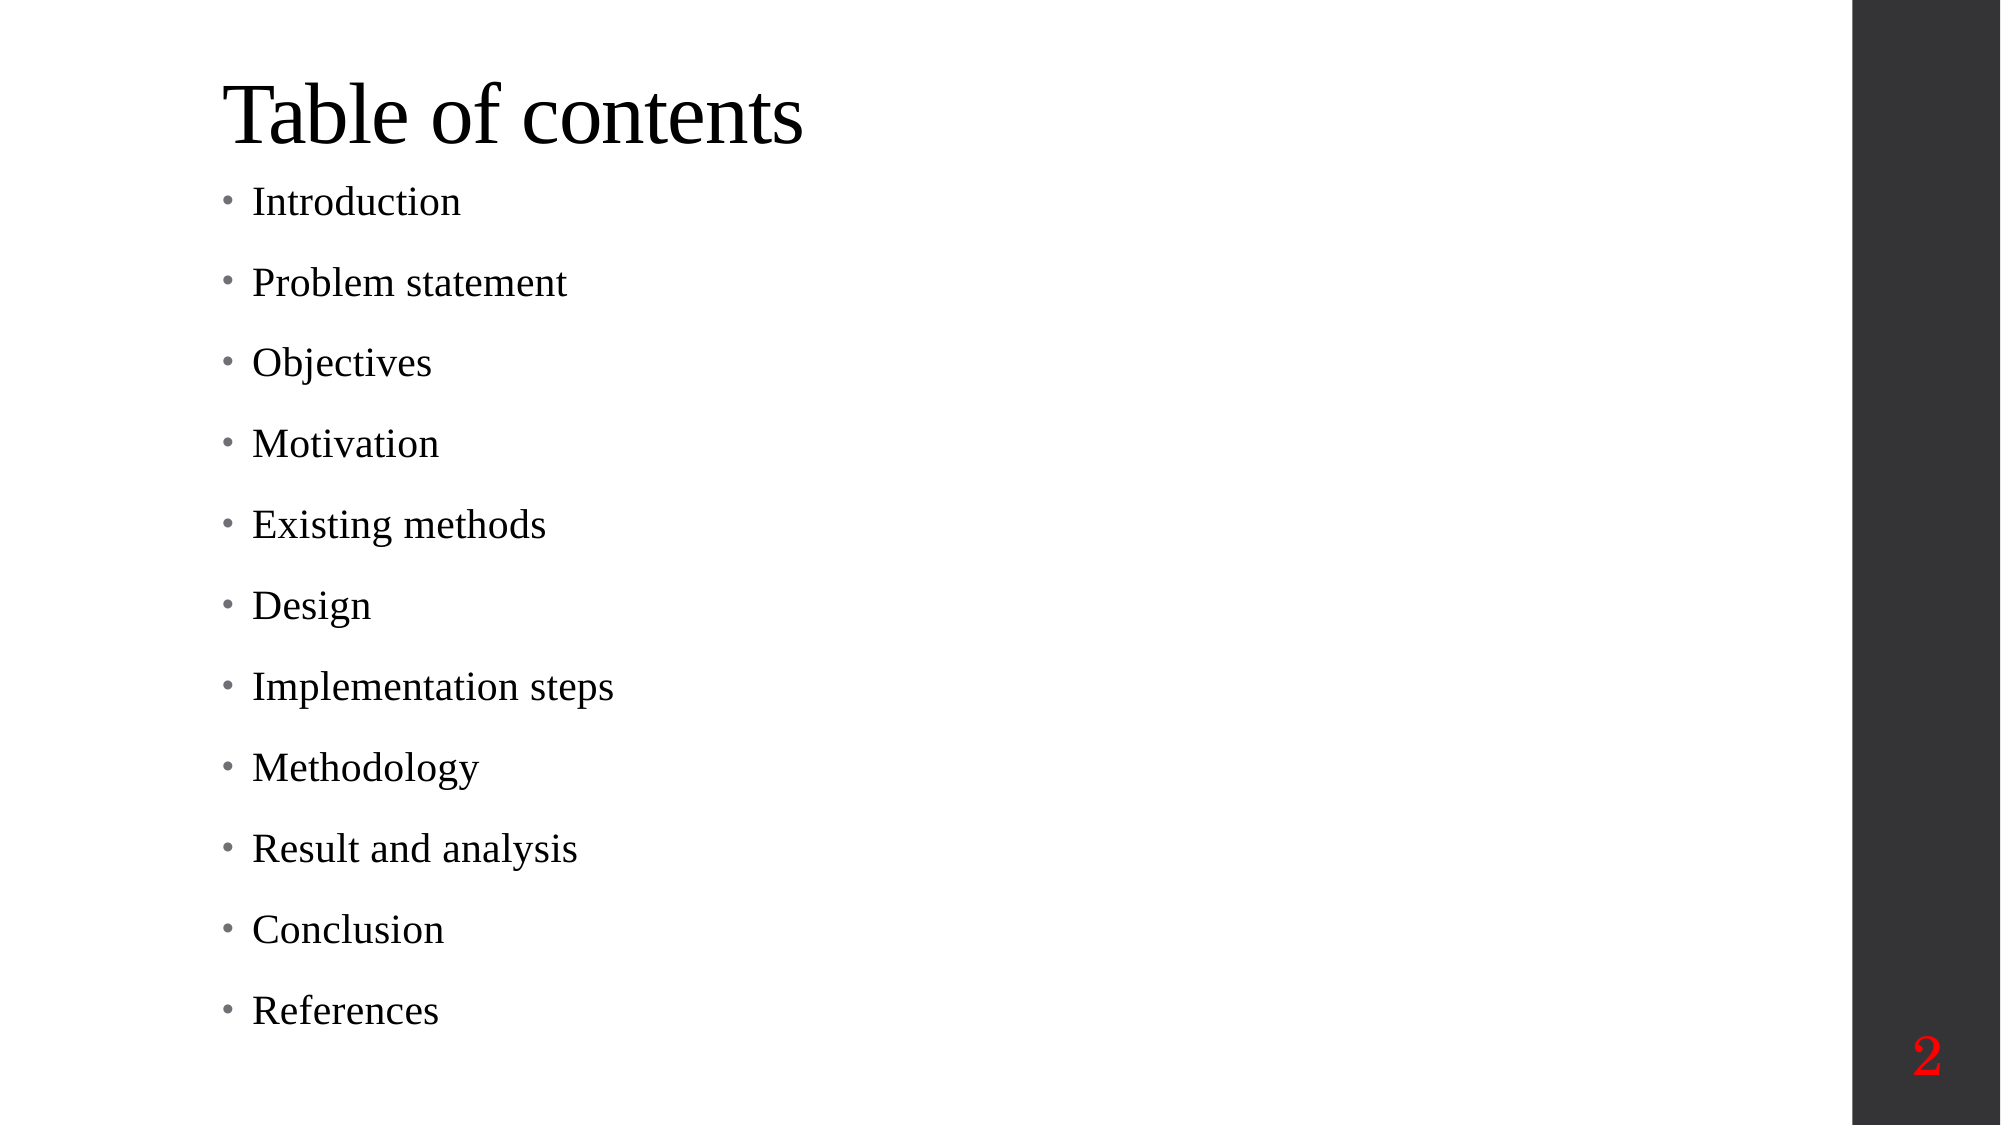

# Table of contents
Introduction
Problem statement
Objectives
Motivation
Existing methods
Design
Implementation steps
Methodology
Result and analysis
Conclusion
References

2